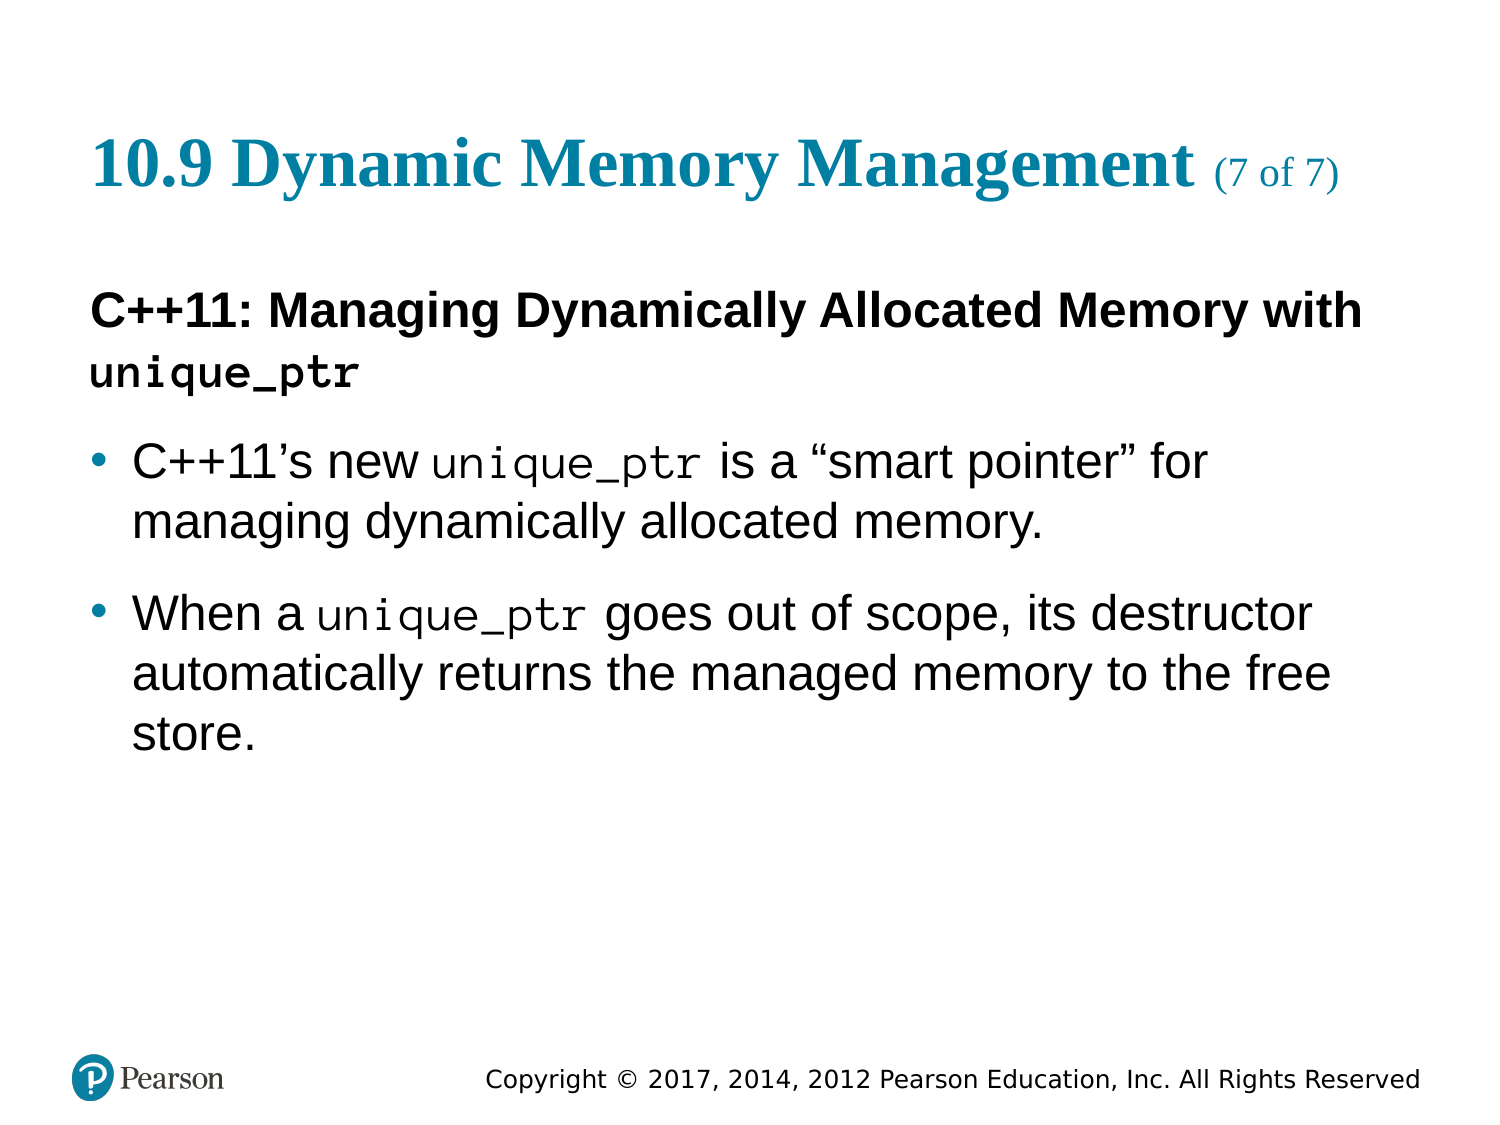

# 10.9 Dynamic Memory Management (7 of 7)
C++11: Managing Dynamically Allocated Memory with unique_ptr
C++11’s new unique_ptr is a “smart pointer” for managing dynamically allocated memory.
When a unique_ptr goes out of scope, its destructor automatically returns the managed memory to the free store.